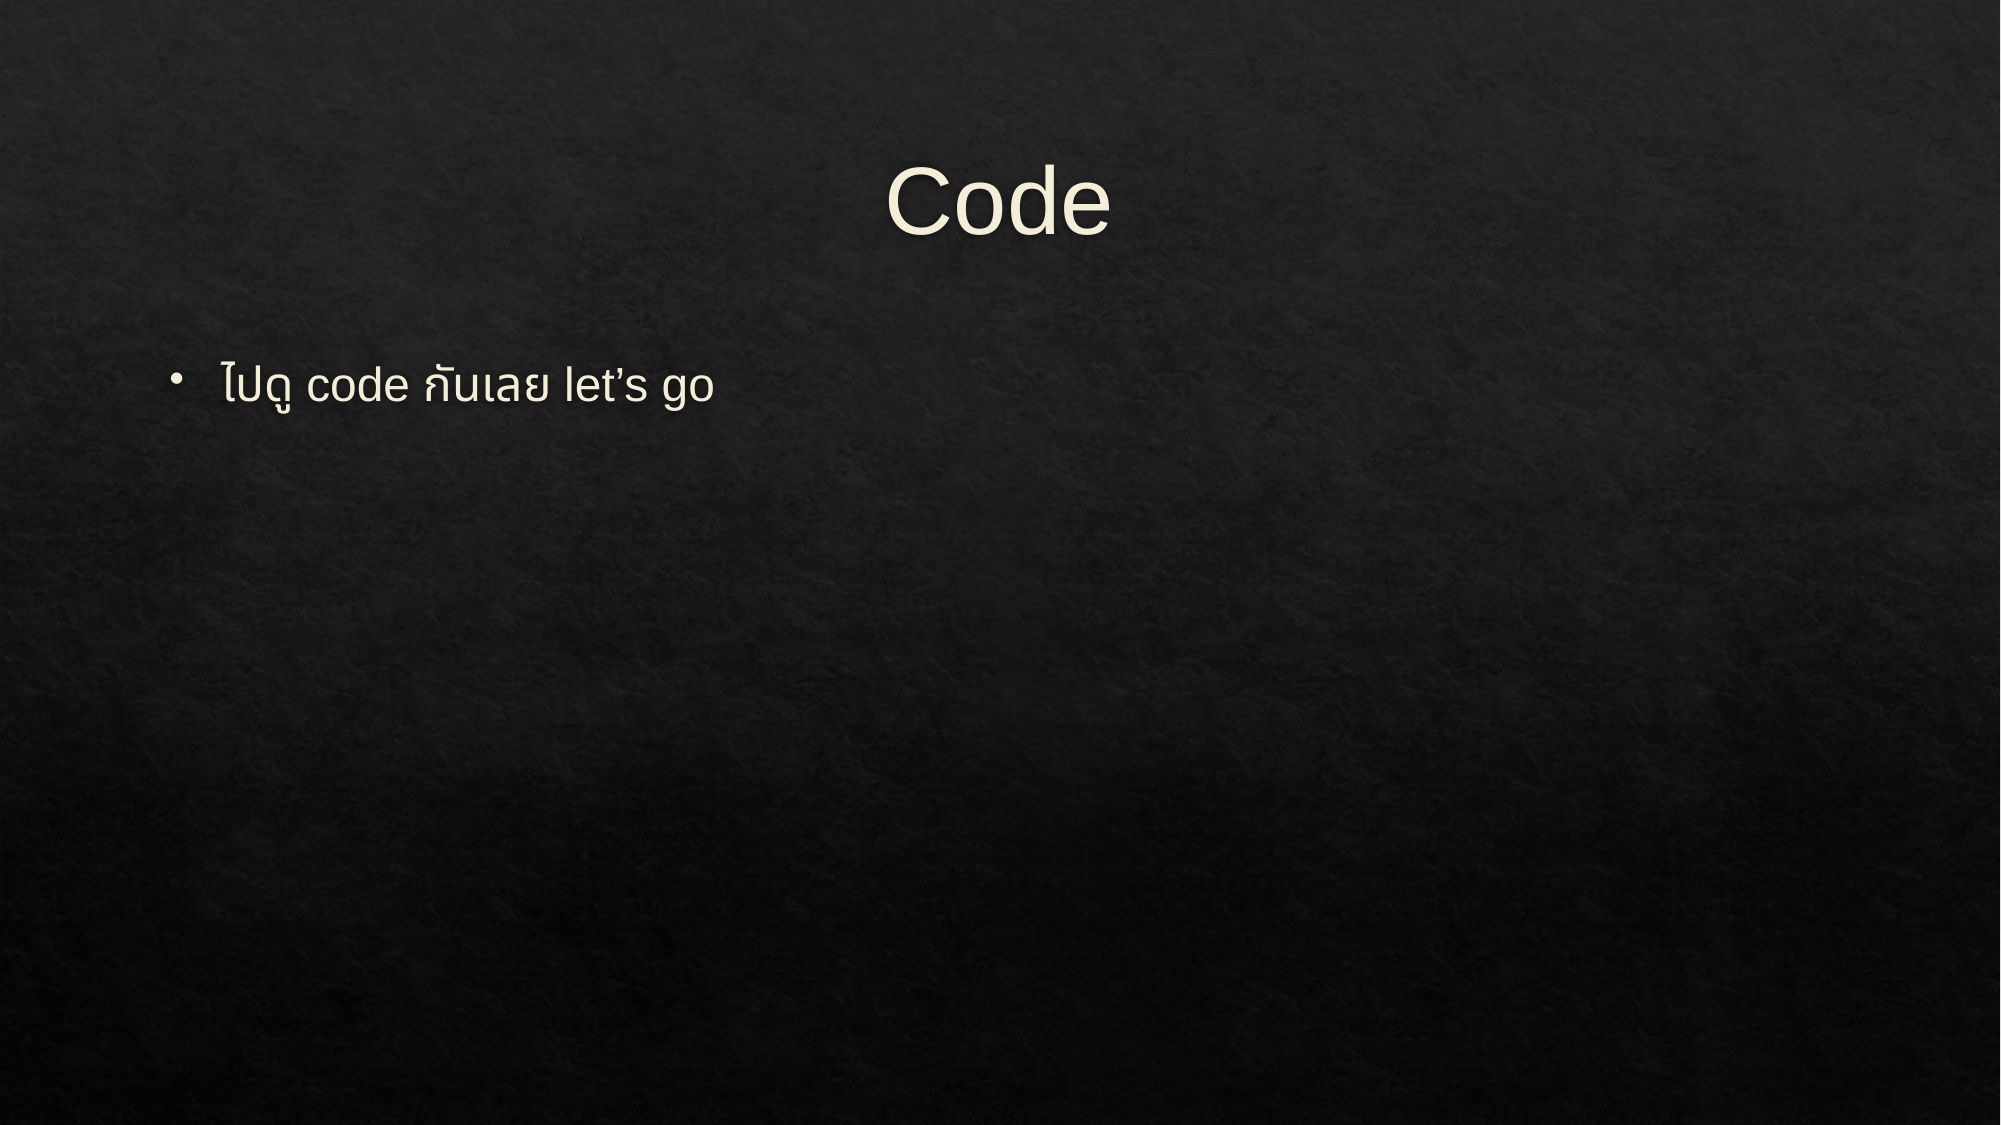

# Code
ไปดู code กันเลย let’s go